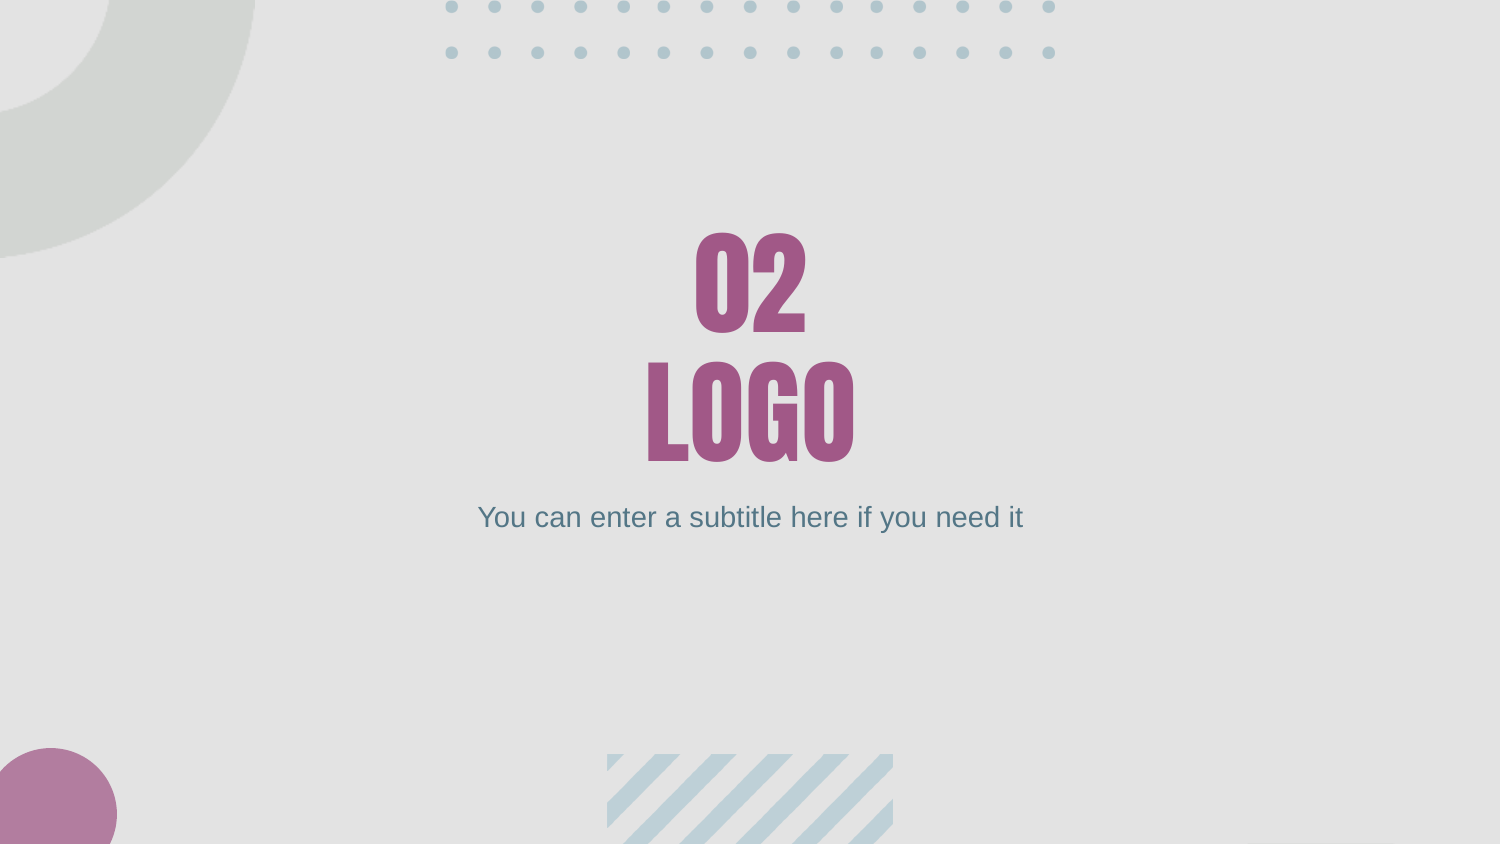

02
# LOGO
You can enter a subtitle here if you need it